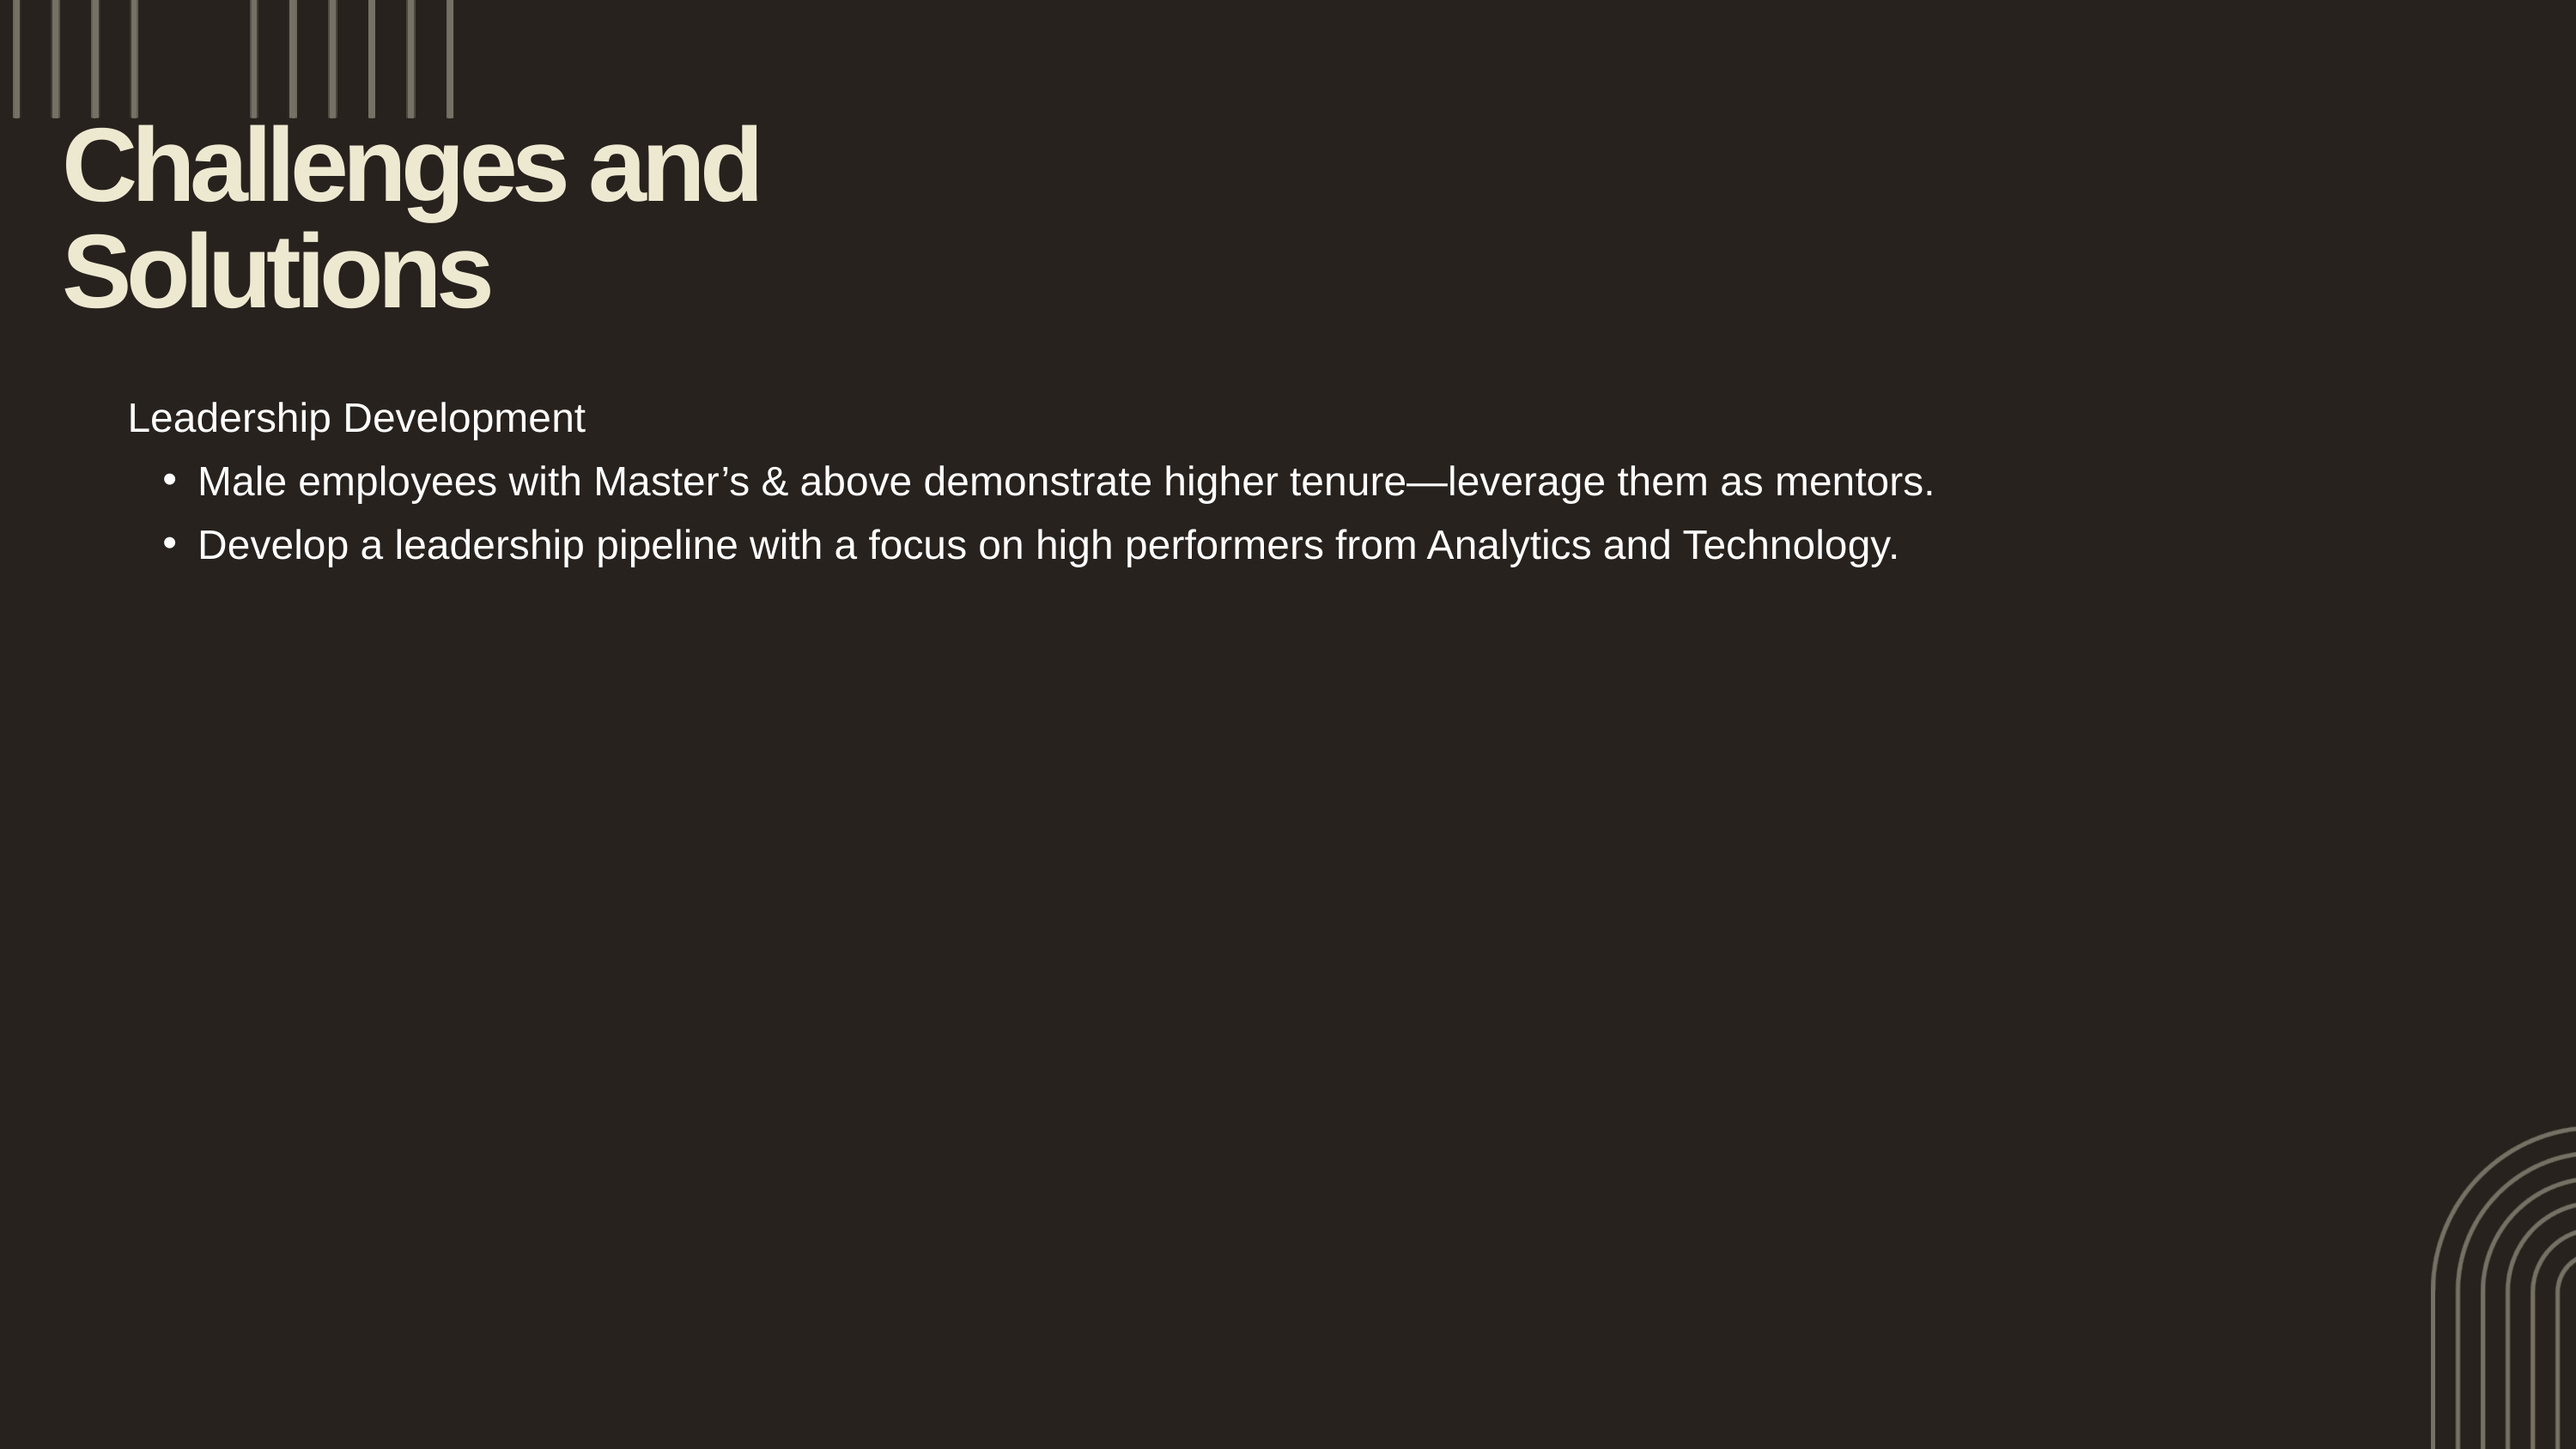

Challenges and Solutions
Leadership Development
Male employees with Master’s & above demonstrate higher tenure—leverage them as mentors.
Develop a leadership pipeline with a focus on high performers from Analytics and Technology.